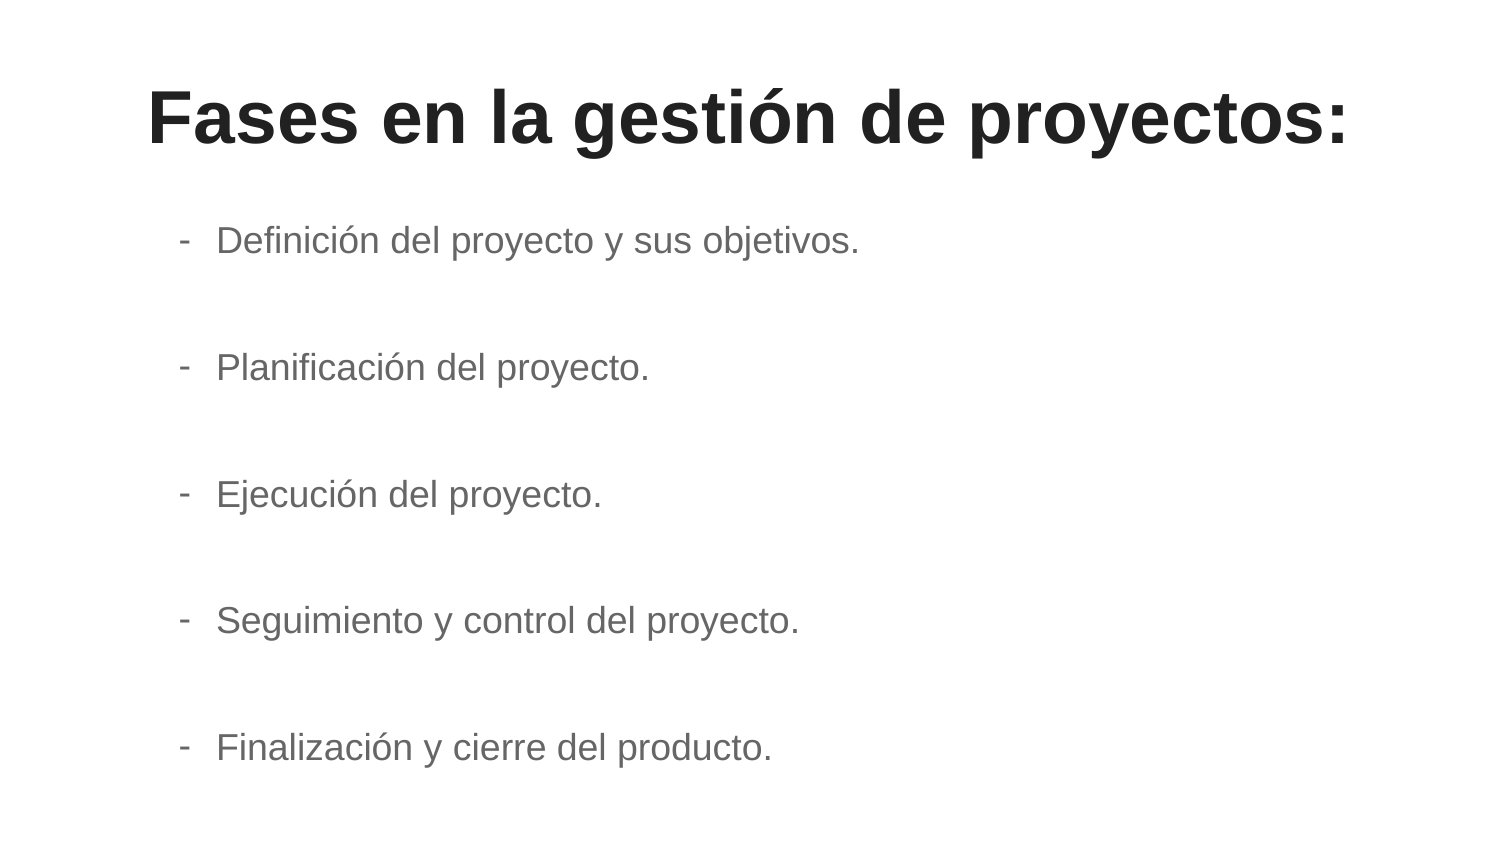

# Fases en la gestión de proyectos:
Definición del proyecto y sus objetivos.

Planificación del proyecto.

Ejecución del proyecto.

Seguimiento y control del proyecto.

Finalización y cierre del producto.